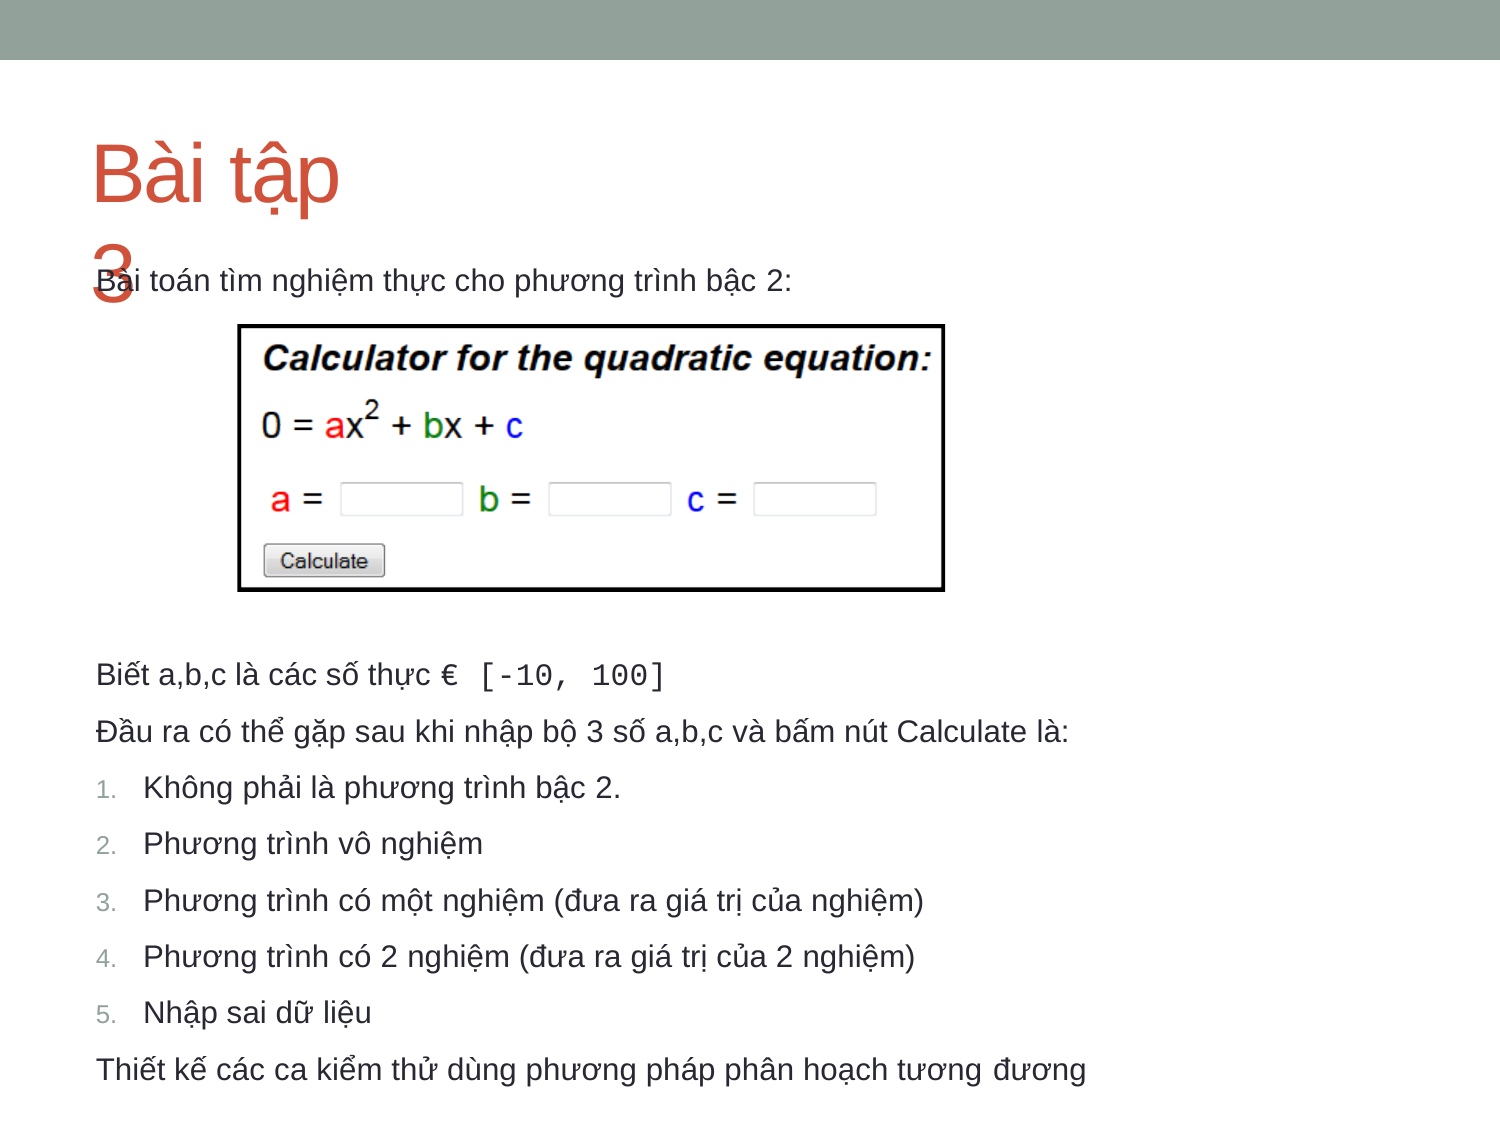

# Bài tập 3
Bài toán tìm nghiệm thực cho phương trình bậc 2:

Biết a,b,c là các số thực € [-10, 100]
Đầu ra có thể gặp sau khi nhập bộ 3 số a,b,c và bấm nút Calculate là:
Không phải là phương trình bậc 2.
Phương trình vô nghiệm
Phương trình có một nghiệm (đưa ra giá trị của nghiệm)
Phương trình có 2 nghiệm (đưa ra giá trị của 2 nghiệm)
Nhập sai dữ liệu
Thiết kế các ca kiểm thử dùng phương pháp phân hoạch tương đương